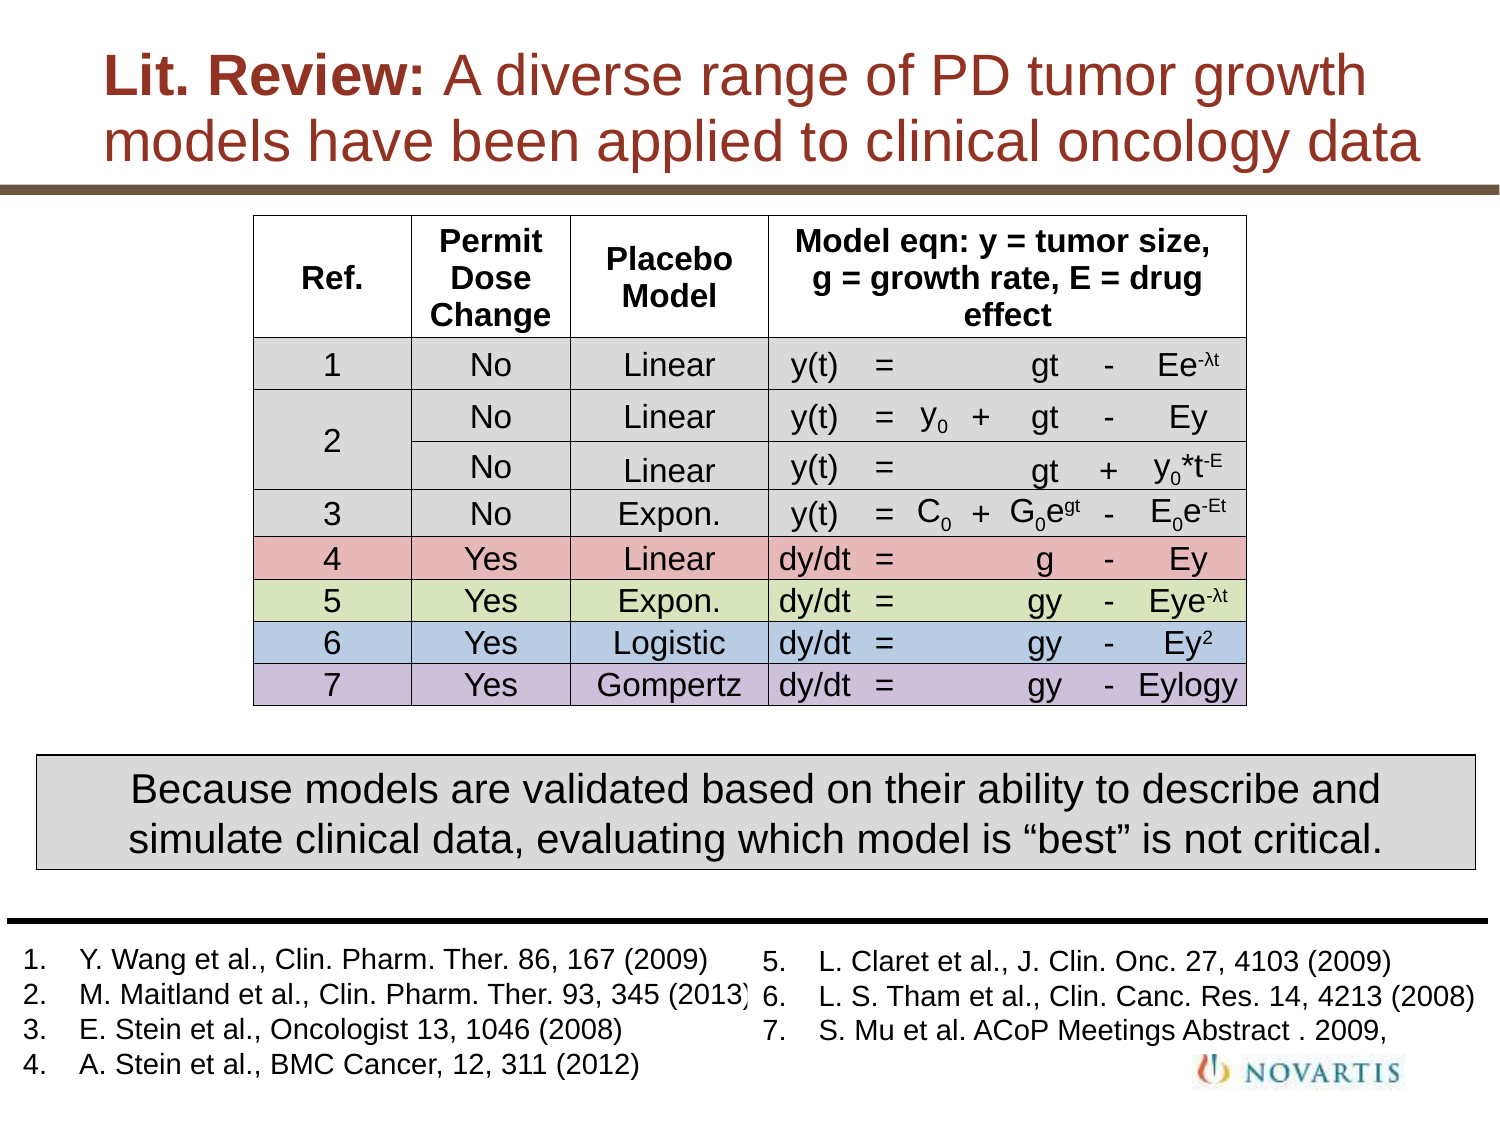

# Lit. Review: A diverse range of PD tumor growth models have been applied to clinical oncology data
| Ref. | Permit Dose Change | Placebo Model | Model eqn: y = tumor size, g = growth rate, E = drug effect |  |  |  |  |  |  |
| --- | --- | --- | --- | --- | --- | --- | --- | --- | --- |
| 1 | No | Linear | y(t) | = |  |  | gt | - | Ee-λt |
| 2 | No | Linear | y(t) | = | y0 | + | gt | - | Ey |
|  | No | Linear | y(t) | = |  |  | gt | + | y0\*t-E |
| 3 | No | Expon. | y(t) | = | C0 | + | G0egt | - | E0e-Et |
| 4 | Yes | Linear | dy/dt | = |  |  | g | - | Ey |
| 5 | Yes | Expon. | dy/dt | = |  |  | gy | - | Eye-λt |
| 6 | Yes | Logistic | dy/dt | = |  |  | gy | - | Ey2 |
| 7 | Yes | Gompertz | dy/dt | = |  |  | gy | - | Eylogy |
Because models are validated based on their ability to describe and simulate clinical data, evaluating which model is “best” is not critical.
Y. Wang et al., Clin. Pharm. Ther. 86, 167 (2009)
M. Maitland et al., Clin. Pharm. Ther. 93, 345 (2013)
E. Stein et al., Oncologist 13, 1046 (2008)
A. Stein et al., BMC Cancer, 12, 311 (2012)
L. Claret et al., J. Clin. Onc. 27, 4103 (2009)
L. S. Tham et al., Clin. Canc. Res. 14, 4213 (2008)
S. Mu et al. ACoP Meetings Abstract . 2009,
31
| ACoP | A. Stein | May 13, 2013 | Modeling solid tumor data